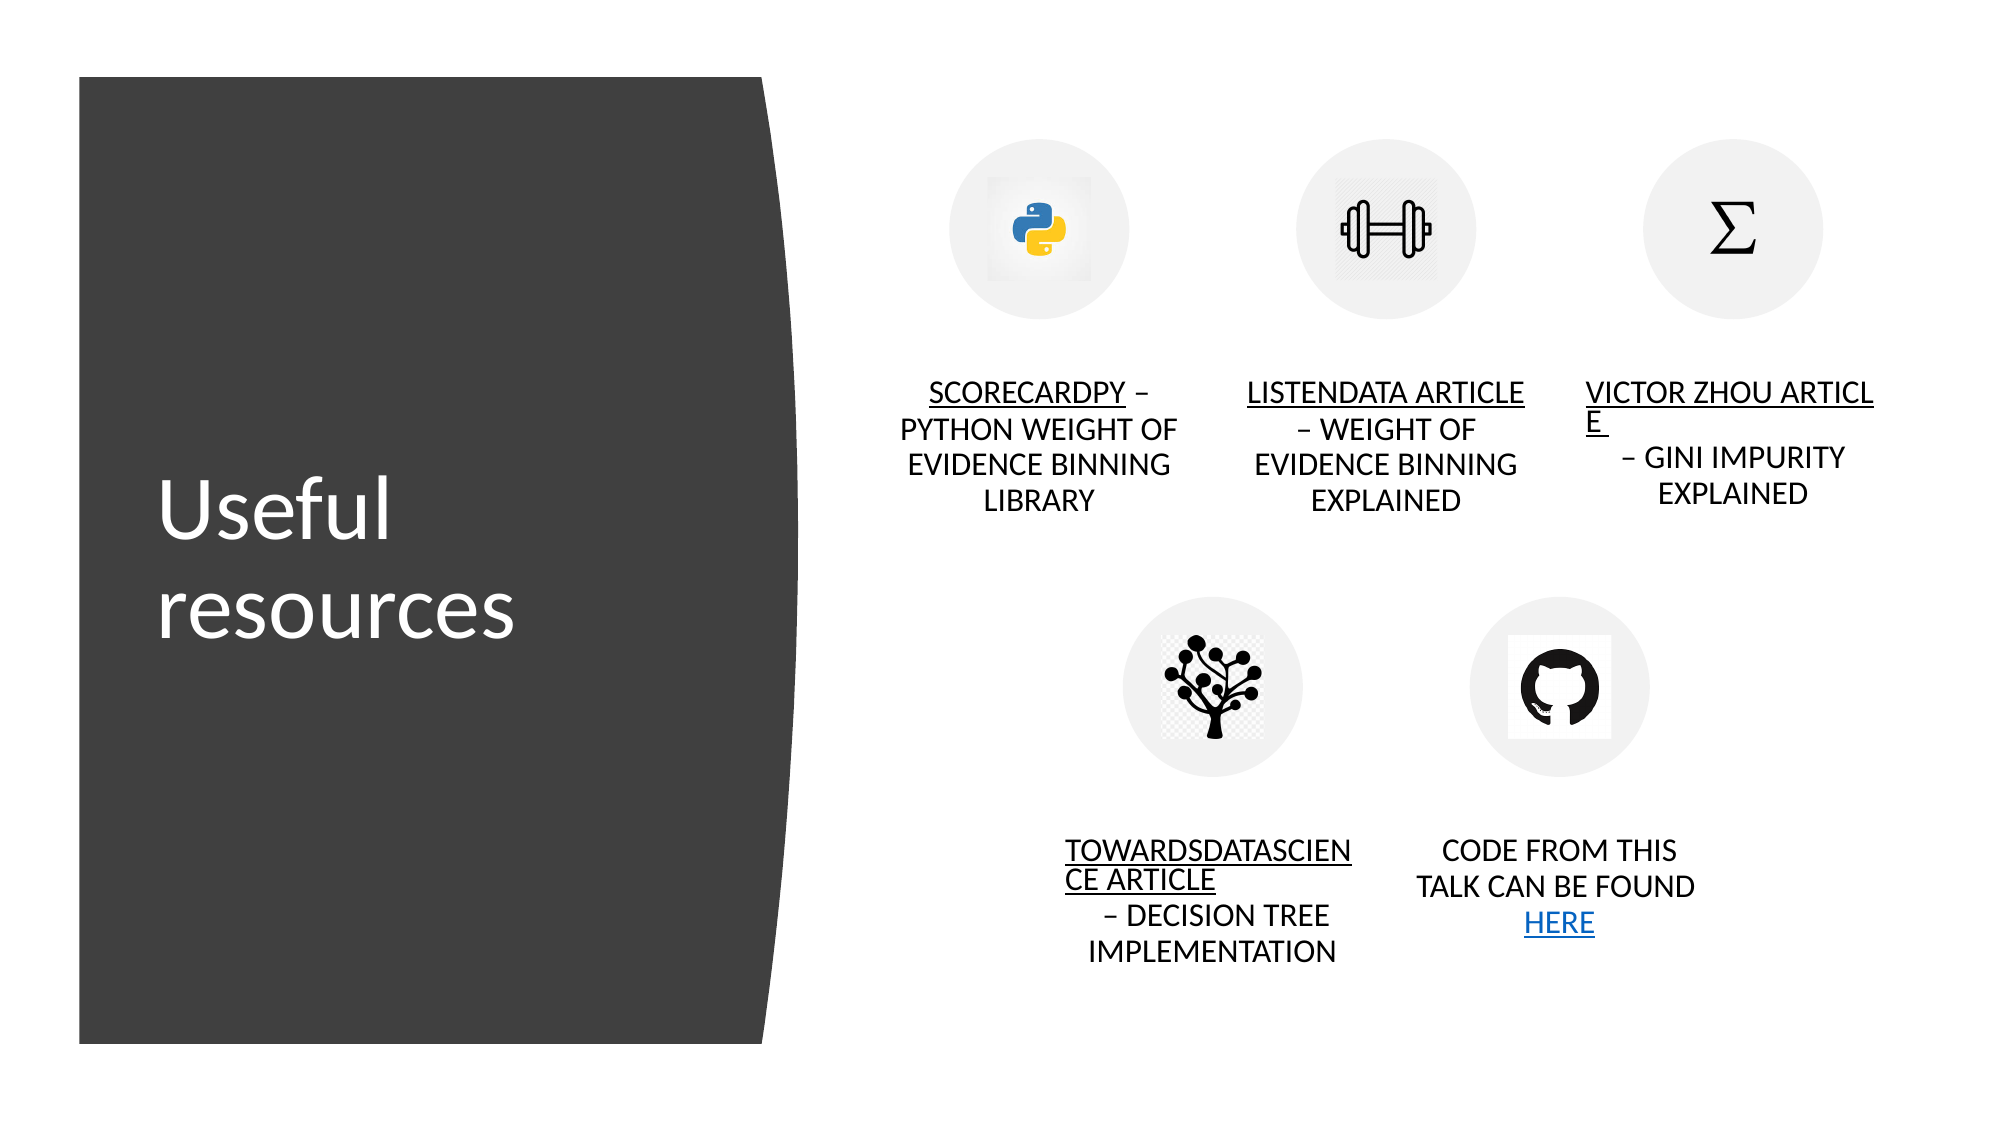

Scorecardpy – Python Weight of Evidence Binning Library
Listendata article – Weight of evidence binning explained
Victor Zhou article – Gini Impurity explained
Towardsdatascience Article – Decision tree implementation
Code from this talk can be found here

# Useful resources